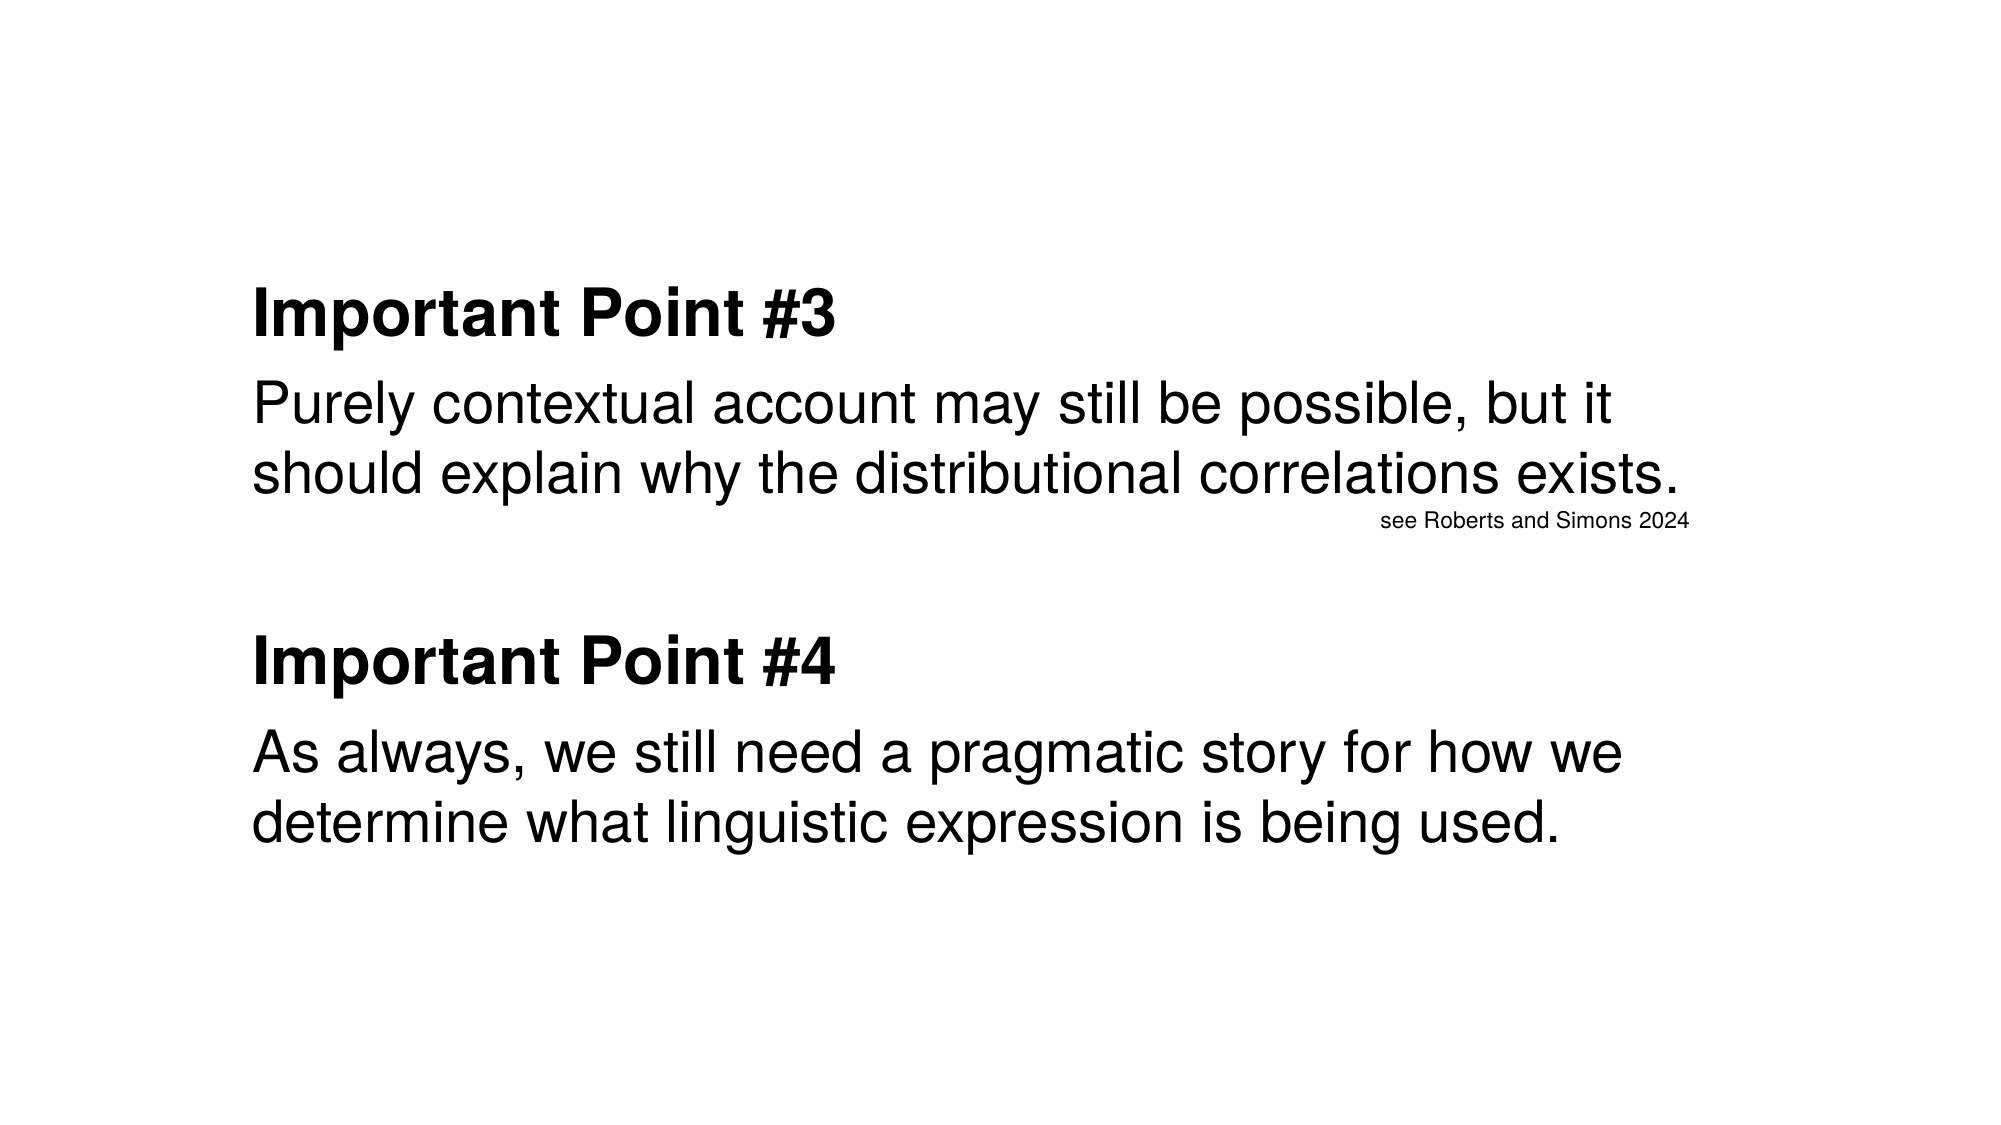

Important Point #3
Purely contextual account may still be possible, but it should explain why the distributional correlations exists.
see Roberts and Simons 2024
Important Point #4
As always, we still need a pragmatic story for how we determine what linguistic expression is being used.